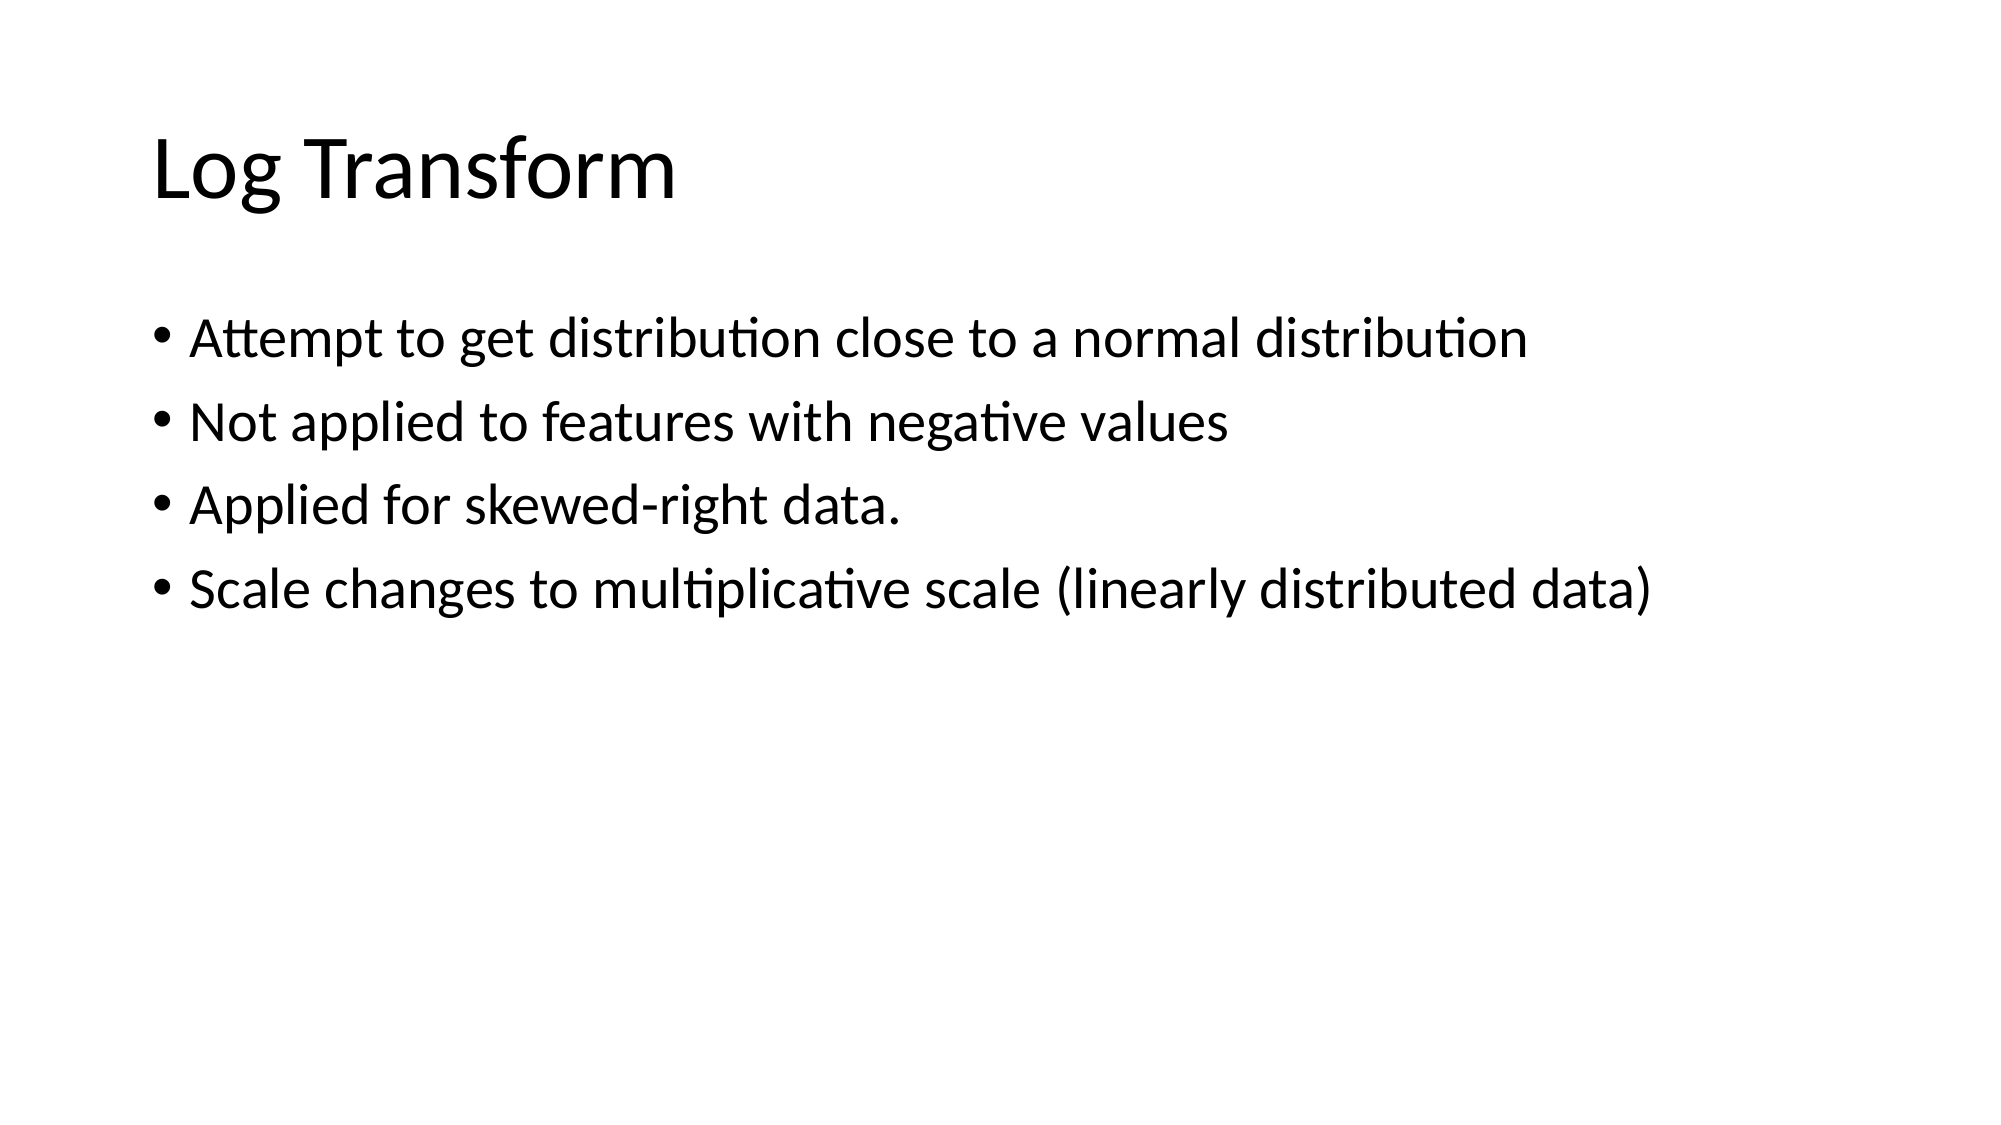

# Log Transform
Attempt to get distribution close to a normal distribution
Not applied to features with negative values
Applied for skewed-right data.
Scale changes to multiplicative scale (linearly distributed data)